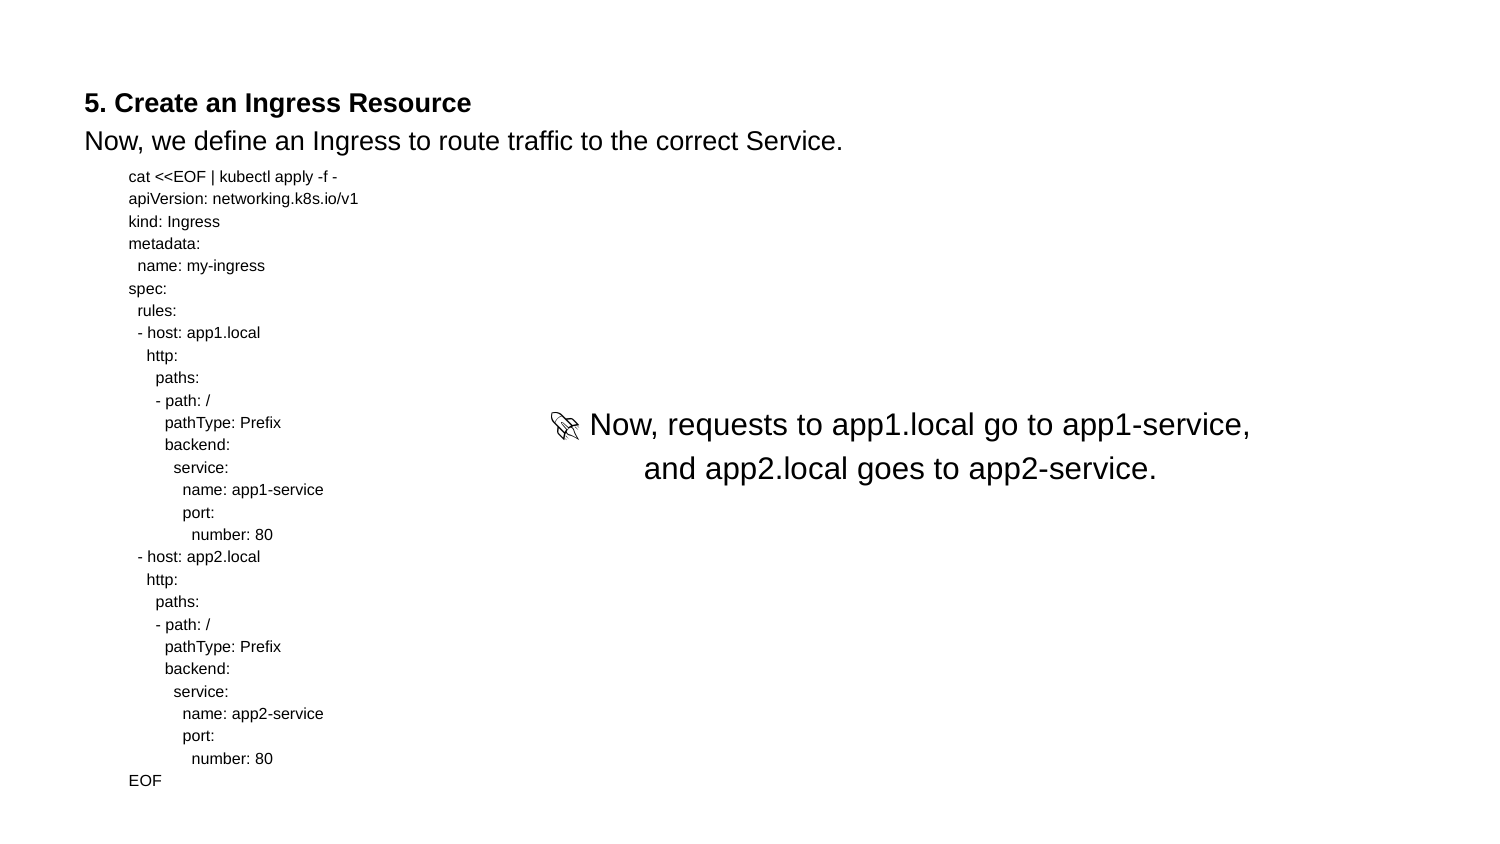

5. Create an Ingress Resource
Now, we define an Ingress to route traffic to the correct Service.
cat <<EOF | kubectl apply -f -
apiVersion: networking.k8s.io/v1
kind: Ingress
metadata:
  name: my-ingress
spec:
  rules:
  - host: app1.local
    http:
      paths:
      - path: /
        pathType: Prefix
        backend:
          service:
            name: app1-service
            port:
              number: 80
  - host: app2.local
    http:
      paths:
      - path: /
        pathType: Prefix
        backend:
          service:
            name: app2-service
            port:
              number: 80
EOF
🚀 Now, requests to app1.local go to app1-service, and app2.local goes to app2-service.